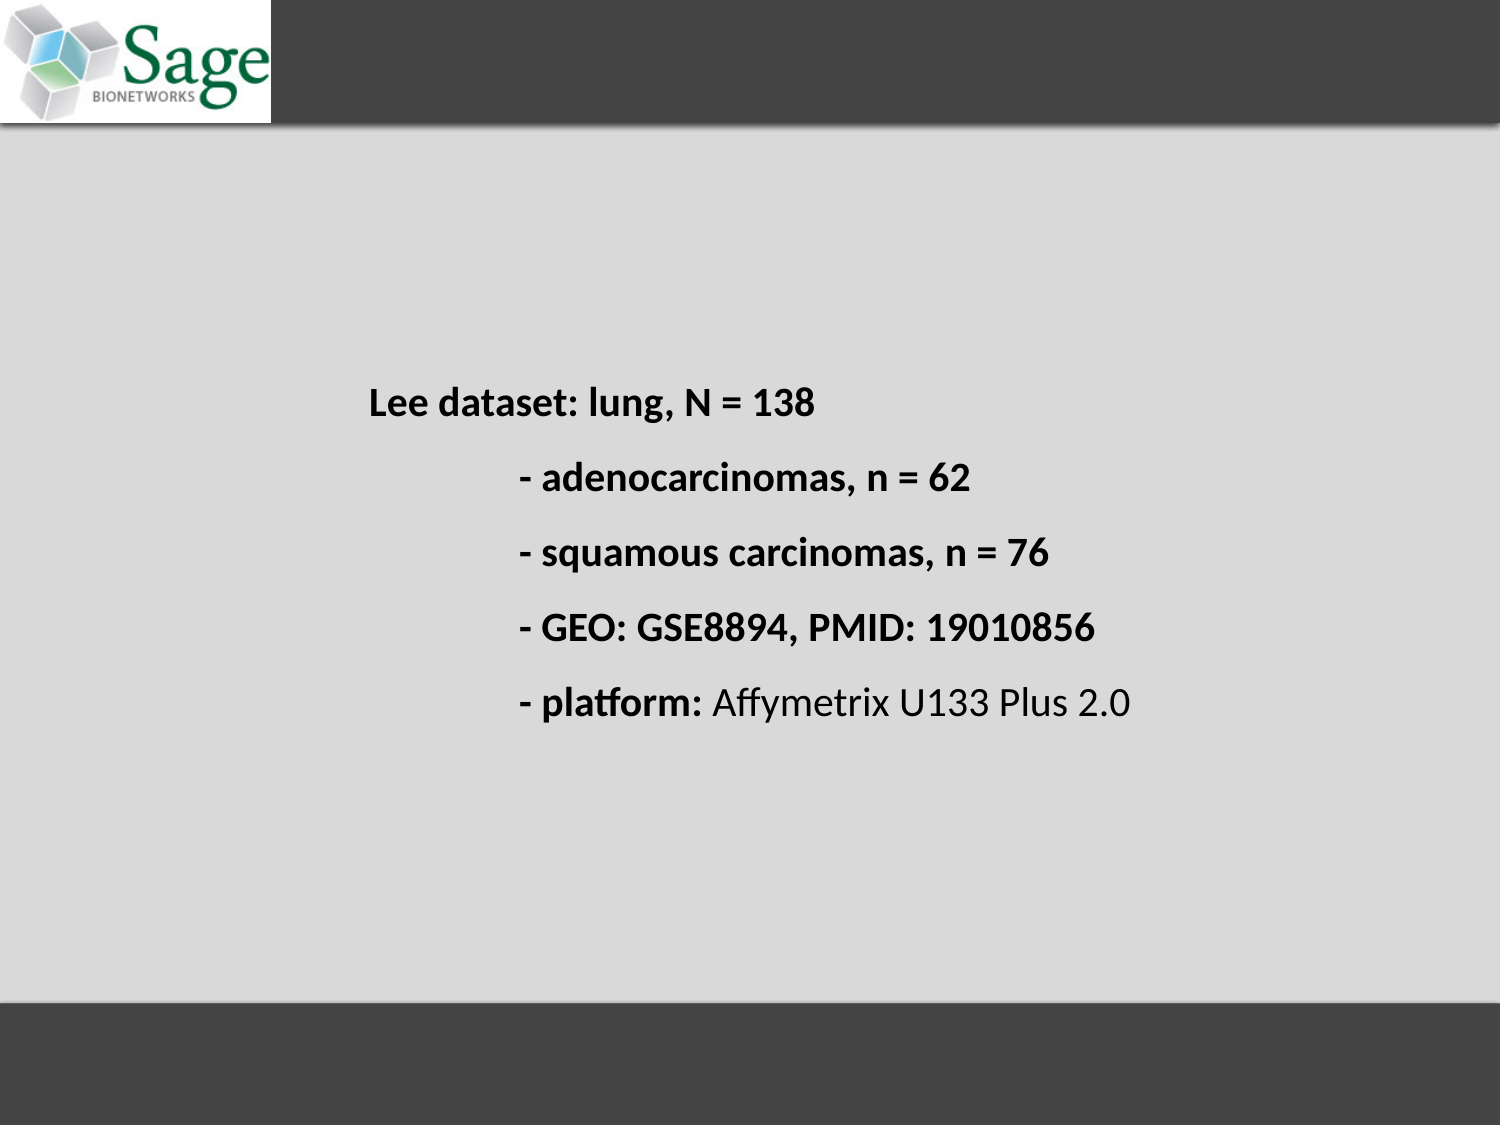

Lee dataset: lung, N = 138
	- adenocarcinomas, n = 62
	- squamous carcinomas, n = 76
	- GEO: GSE8894, PMID: 19010856
	- platform: Affymetrix U133 Plus 2.0